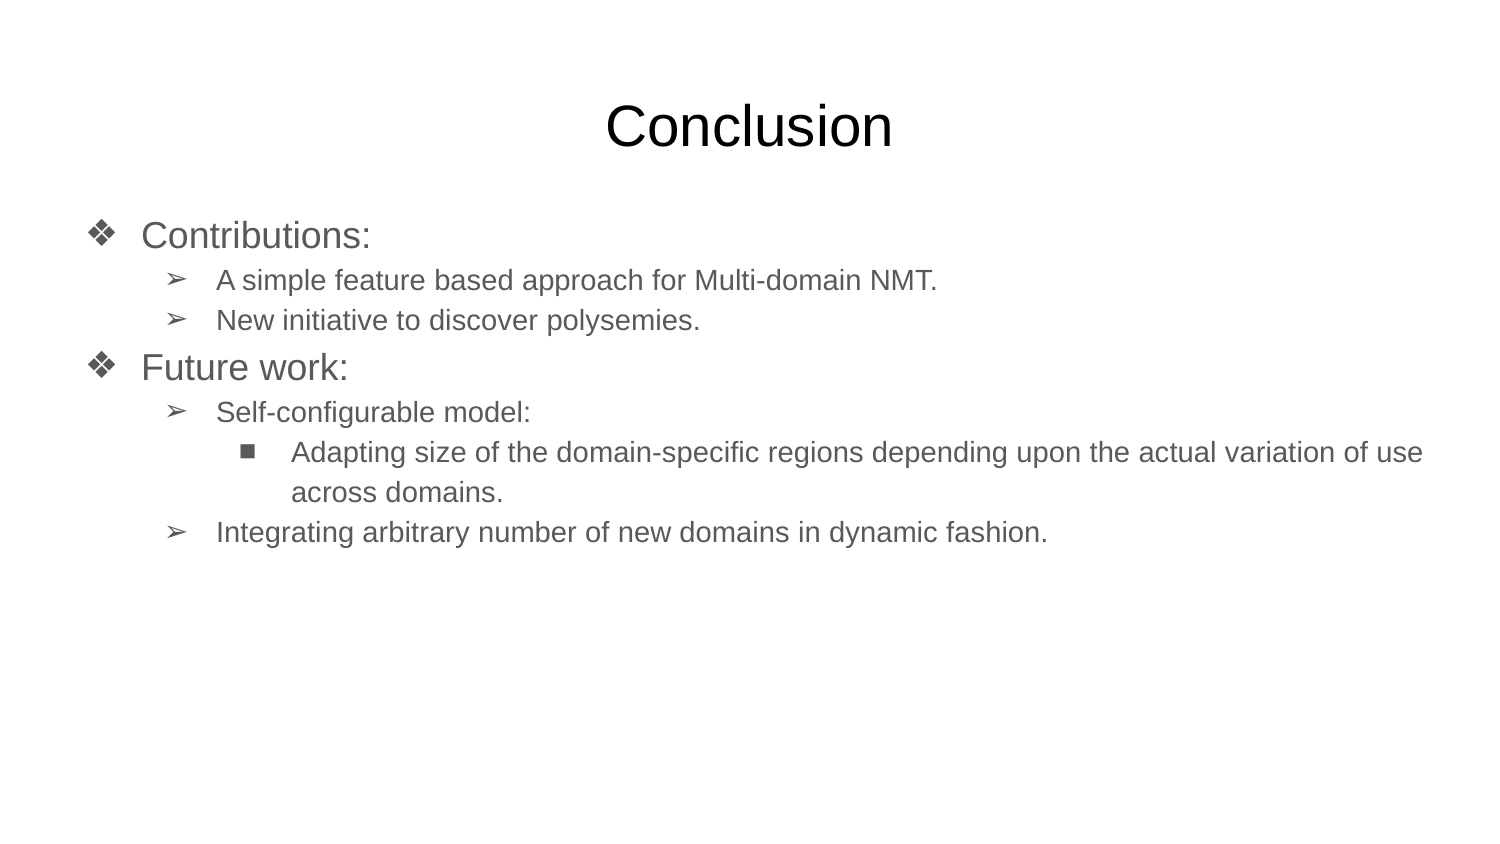

# Conclusion
Contributions:
A simple feature based approach for Multi-domain NMT.
New initiative to discover polysemies.
Future work:
Self-configurable model:
Adapting size of the domain-specific regions depending upon the actual variation of use across domains.
Integrating arbitrary number of new domains in dynamic fashion.